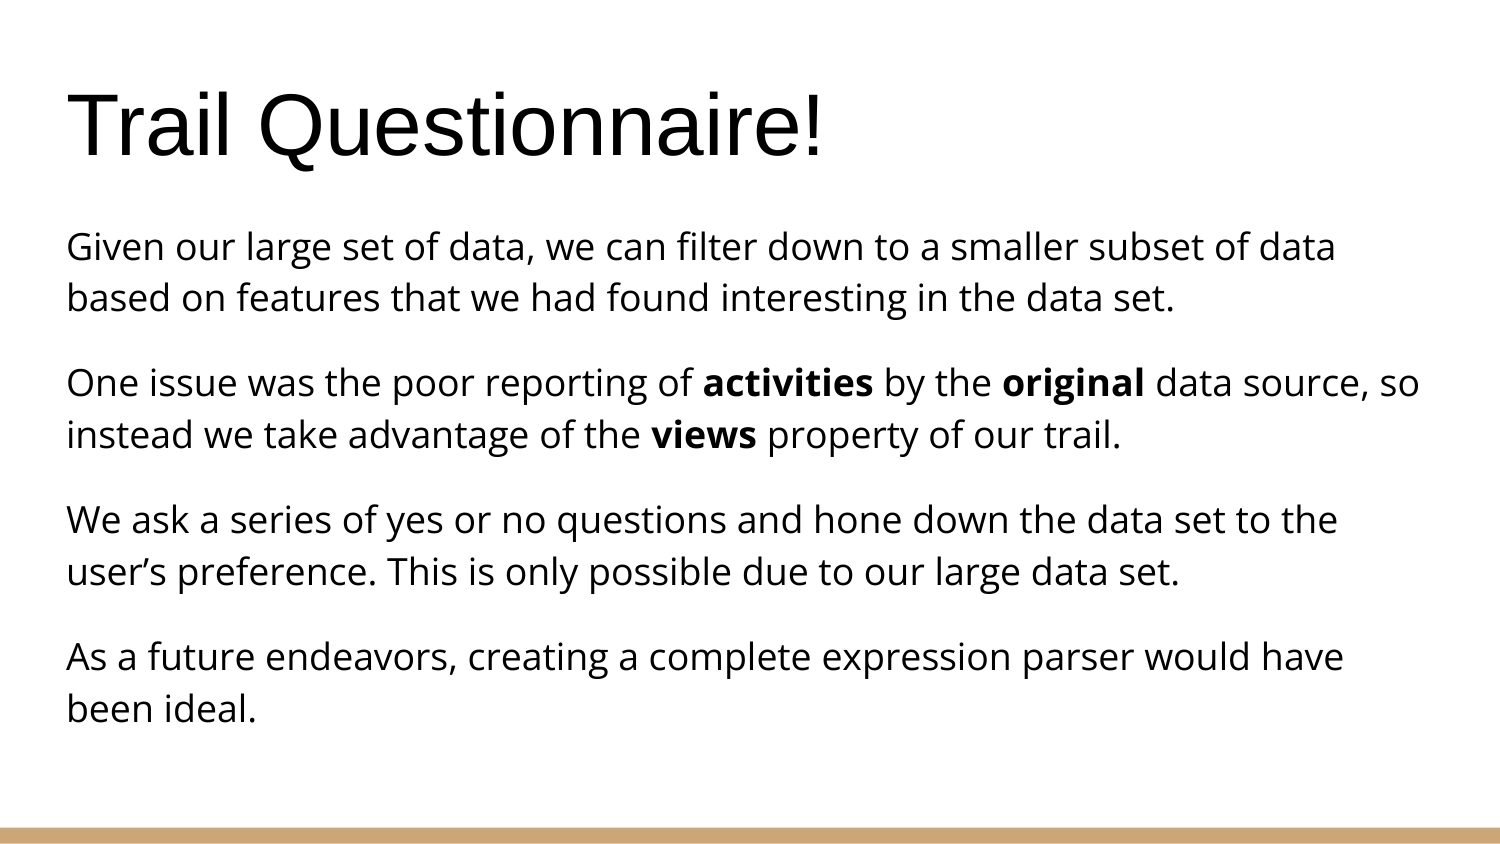

# Trail Questionnaire!
Given our large set of data, we can filter down to a smaller subset of data based on features that we had found interesting in the data set.
One issue was the poor reporting of activities by the original data source, so instead we take advantage of the views property of our trail.
We ask a series of yes or no questions and hone down the data set to the user’s preference. This is only possible due to our large data set.
As a future endeavors, creating a complete expression parser would have been ideal.